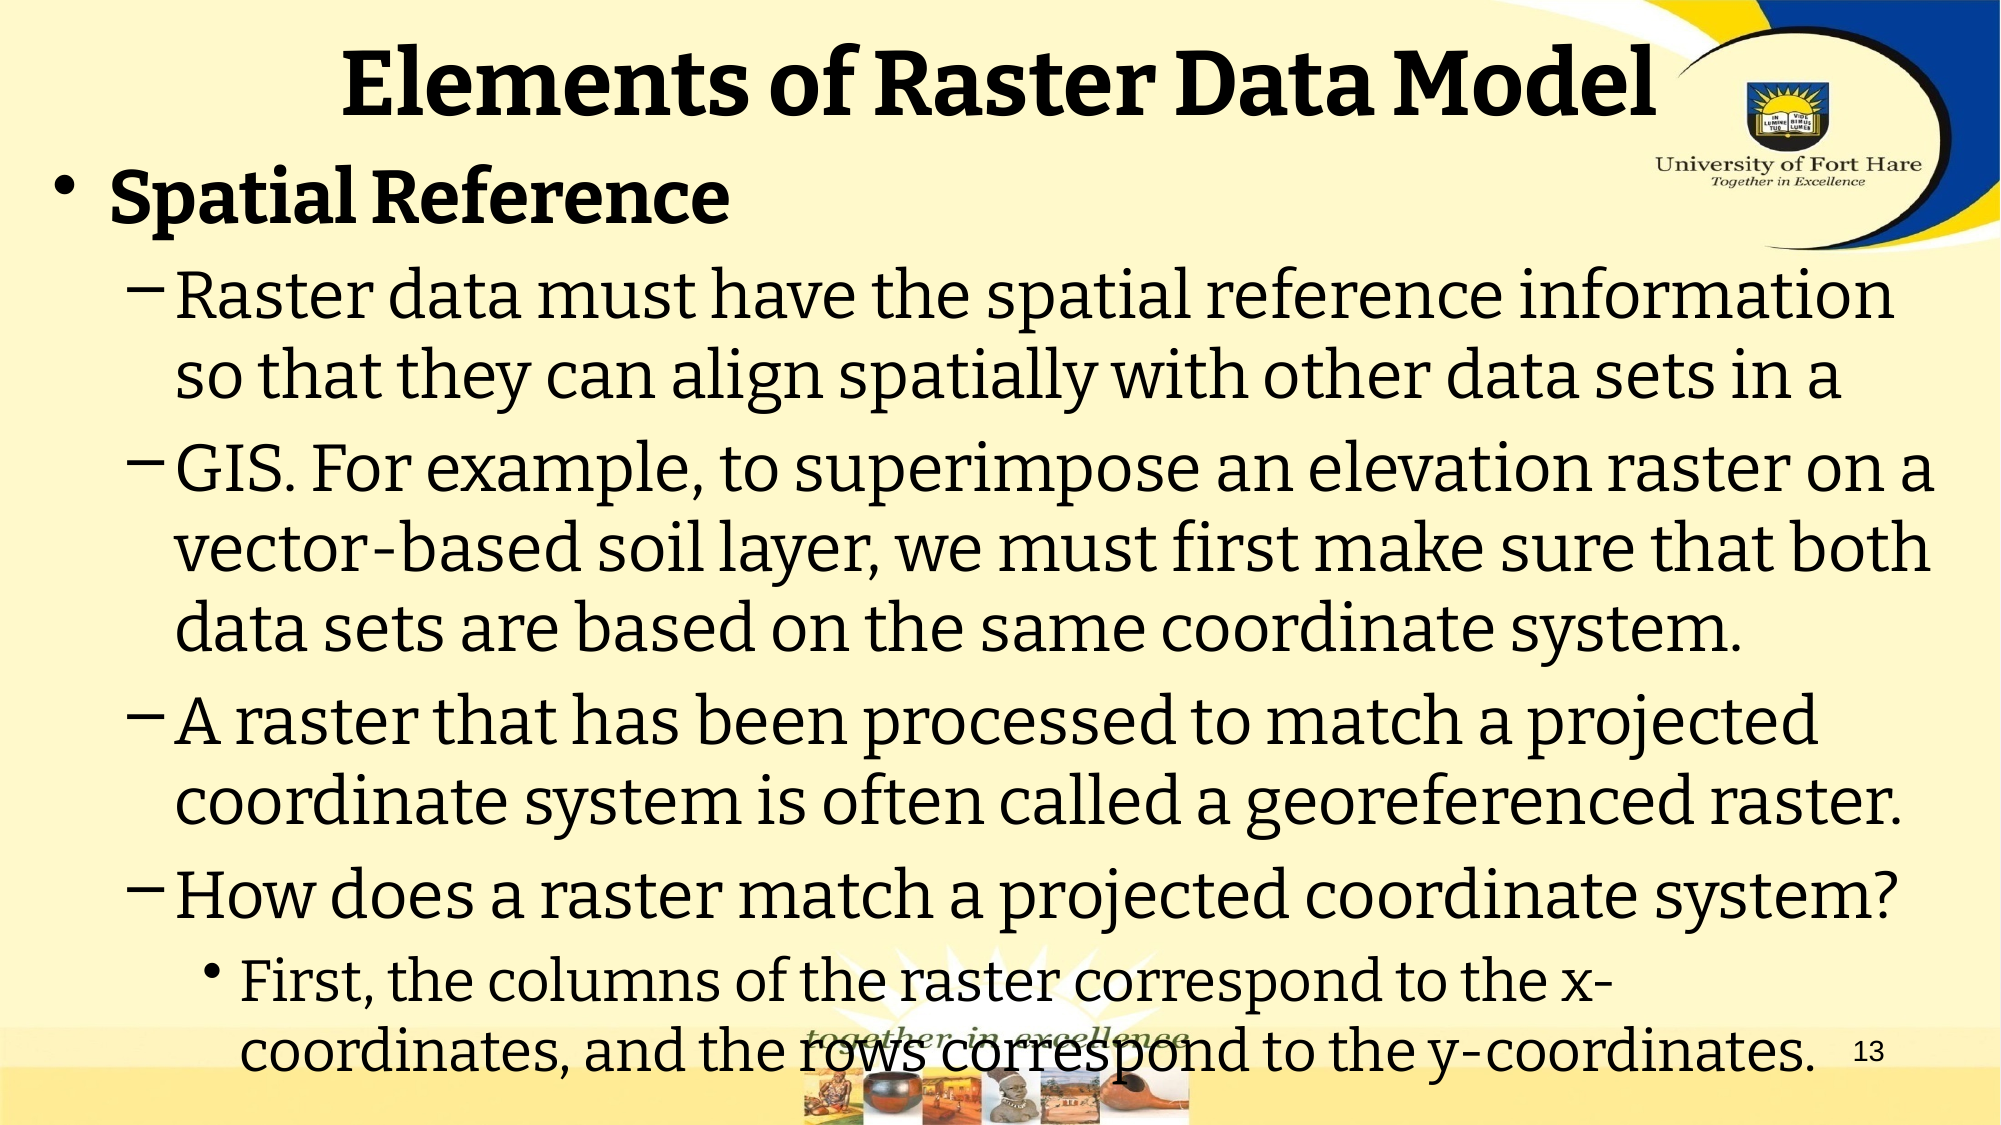

# Elements of Raster Data Model
Spatial Reference
Raster data must have the spatial reference information so that they can align spatially with other data sets in a
GIS. For example, to superimpose an elevation raster on a vector-based soil layer, we must first make sure that both data sets are based on the same coordinate system.
A raster that has been processed to match a projected coordinate system is often called a georeferenced raster.
How does a raster match a projected coordinate system?
First, the columns of the raster correspond to the x-coordinates, and the rows correspond to the y-coordinates.
13